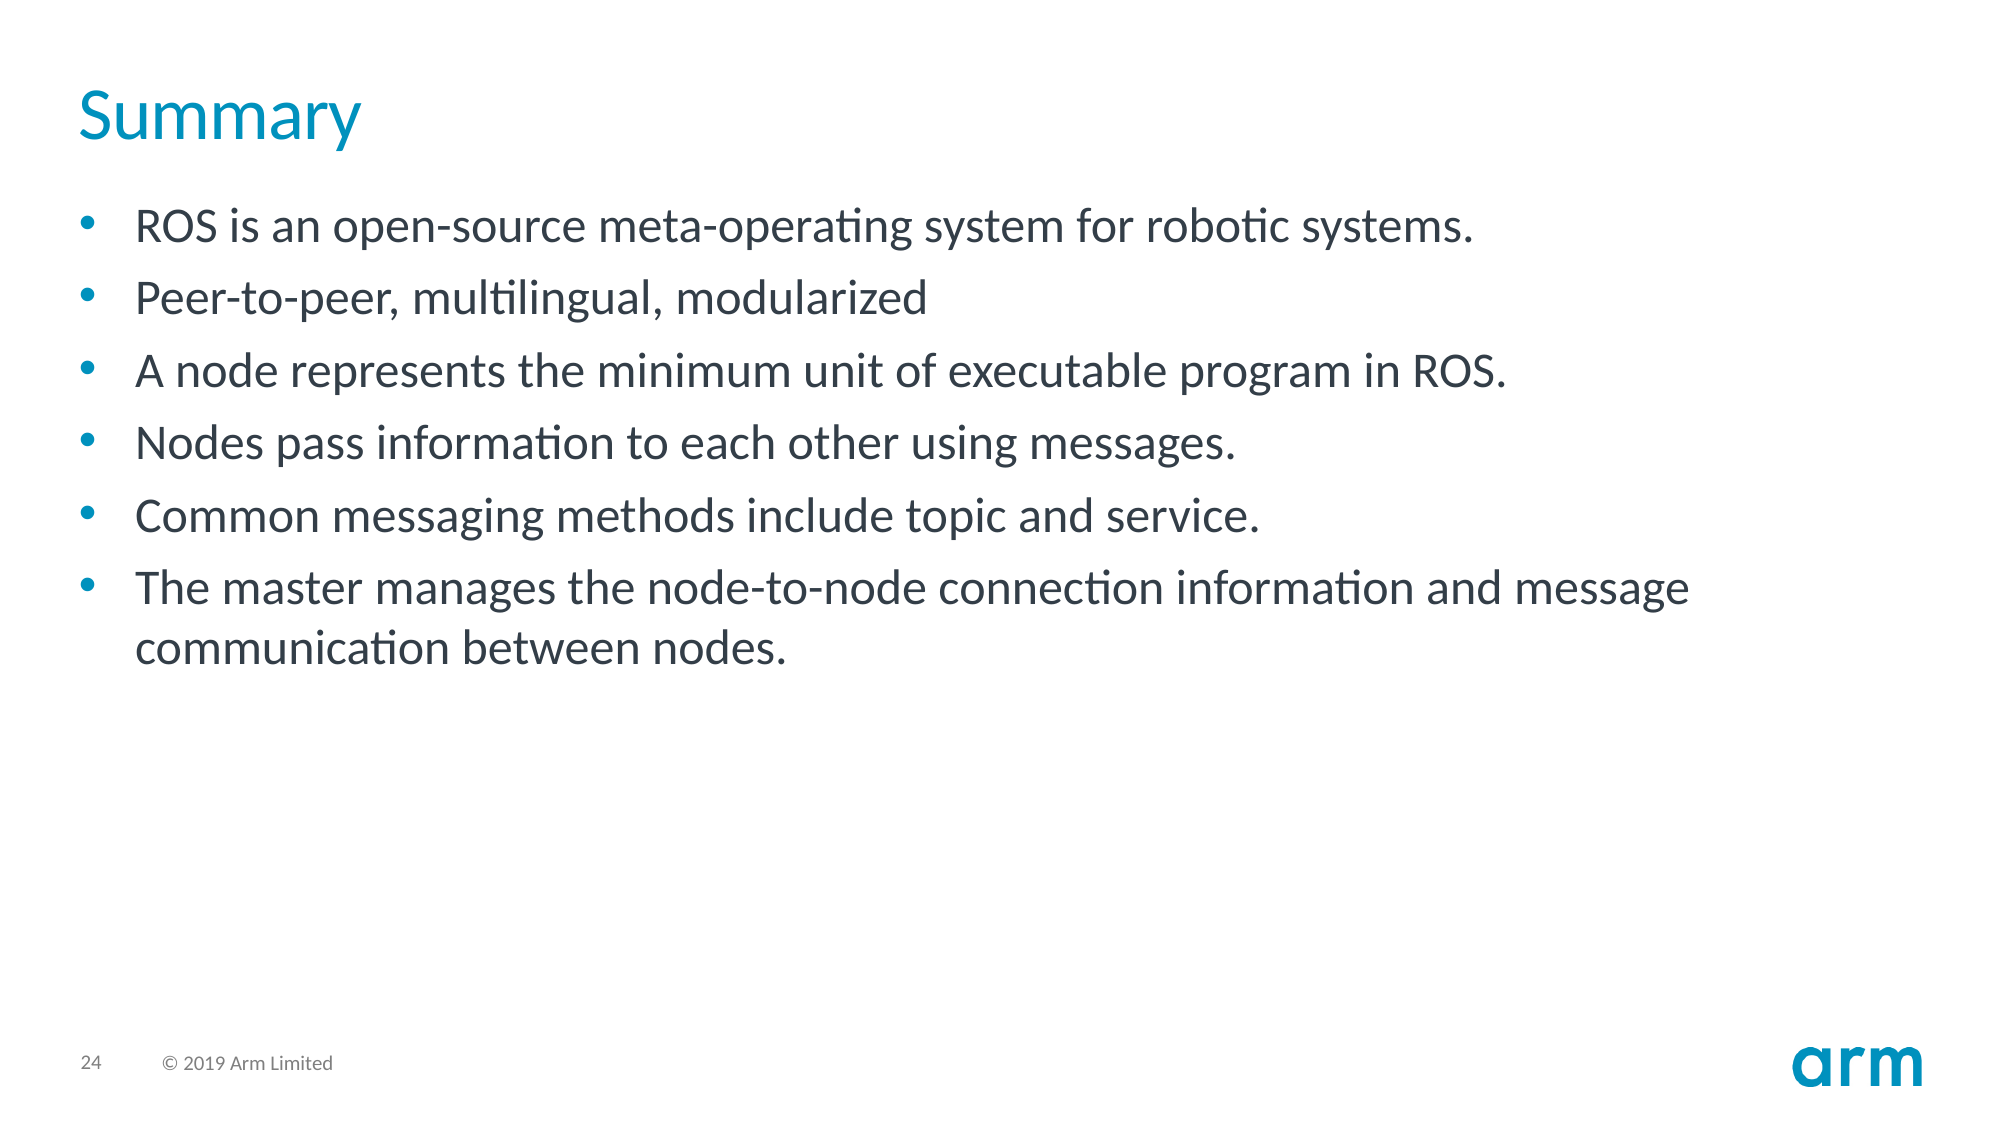

# Summary
ROS is an open-source meta-operating system for robotic systems.
Peer-to-peer, multilingual, modularized
A node represents the minimum unit of executable program in ROS.
Nodes pass information to each other using messages.
Common messaging methods include topic and service.
The master manages the node-to-node connection information and message communication between nodes.